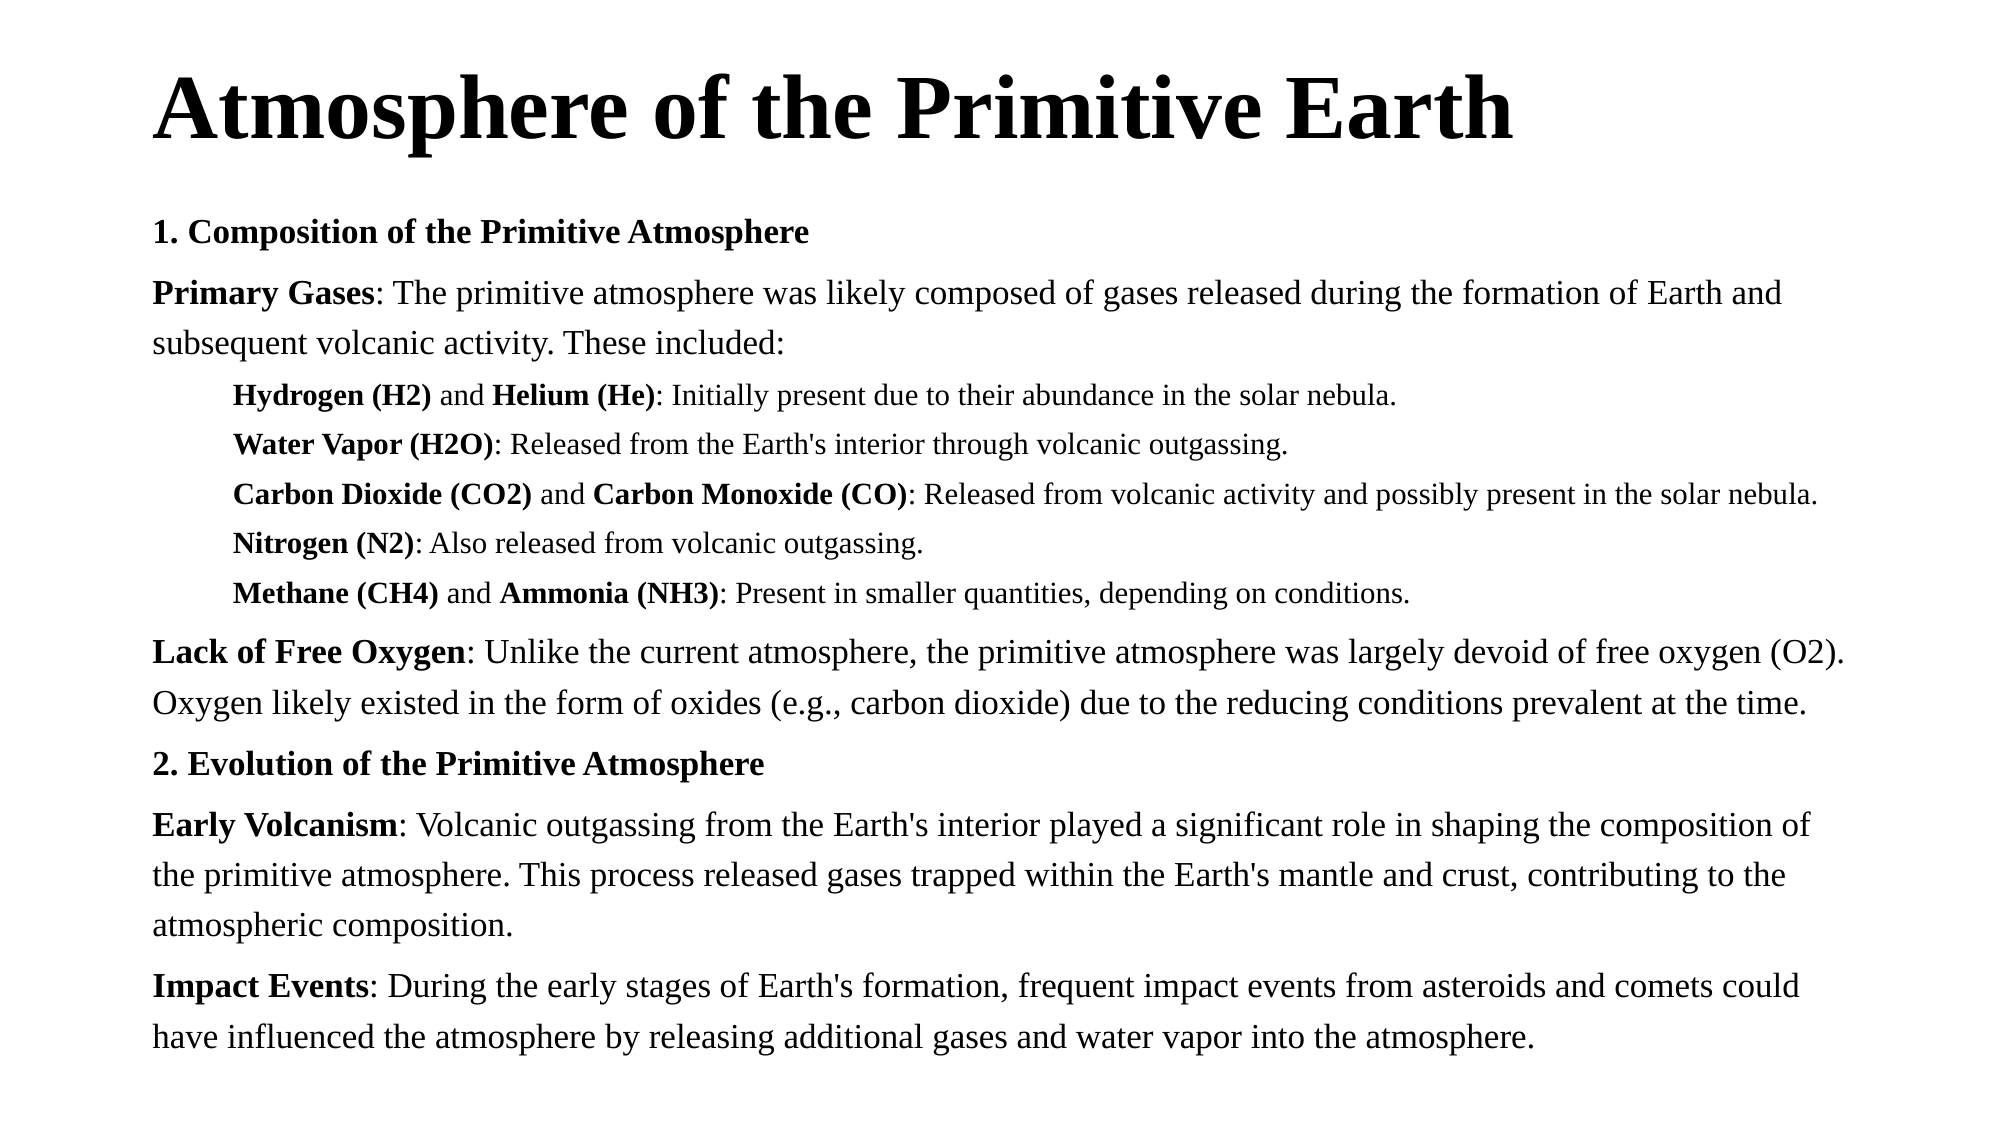

# Atmosphere of the Primitive Earth
1. Composition of the Primitive Atmosphere
Primary Gases: The primitive atmosphere was likely composed of gases released during the formation of Earth and subsequent volcanic activity. These included:
Hydrogen (H2) and Helium (He): Initially present due to their abundance in the solar nebula.
Water Vapor (H2O): Released from the Earth's interior through volcanic outgassing.
Carbon Dioxide (CO2) and Carbon Monoxide (CO): Released from volcanic activity and possibly present in the solar nebula.
Nitrogen (N2): Also released from volcanic outgassing.
Methane (CH4) and Ammonia (NH3): Present in smaller quantities, depending on conditions.
Lack of Free Oxygen: Unlike the current atmosphere, the primitive atmosphere was largely devoid of free oxygen (O2). Oxygen likely existed in the form of oxides (e.g., carbon dioxide) due to the reducing conditions prevalent at the time.
2. Evolution of the Primitive Atmosphere
Early Volcanism: Volcanic outgassing from the Earth's interior played a significant role in shaping the composition of the primitive atmosphere. This process released gases trapped within the Earth's mantle and crust, contributing to the atmospheric composition.
Impact Events: During the early stages of Earth's formation, frequent impact events from asteroids and comets could have influenced the atmosphere by releasing additional gases and water vapor into the atmosphere.